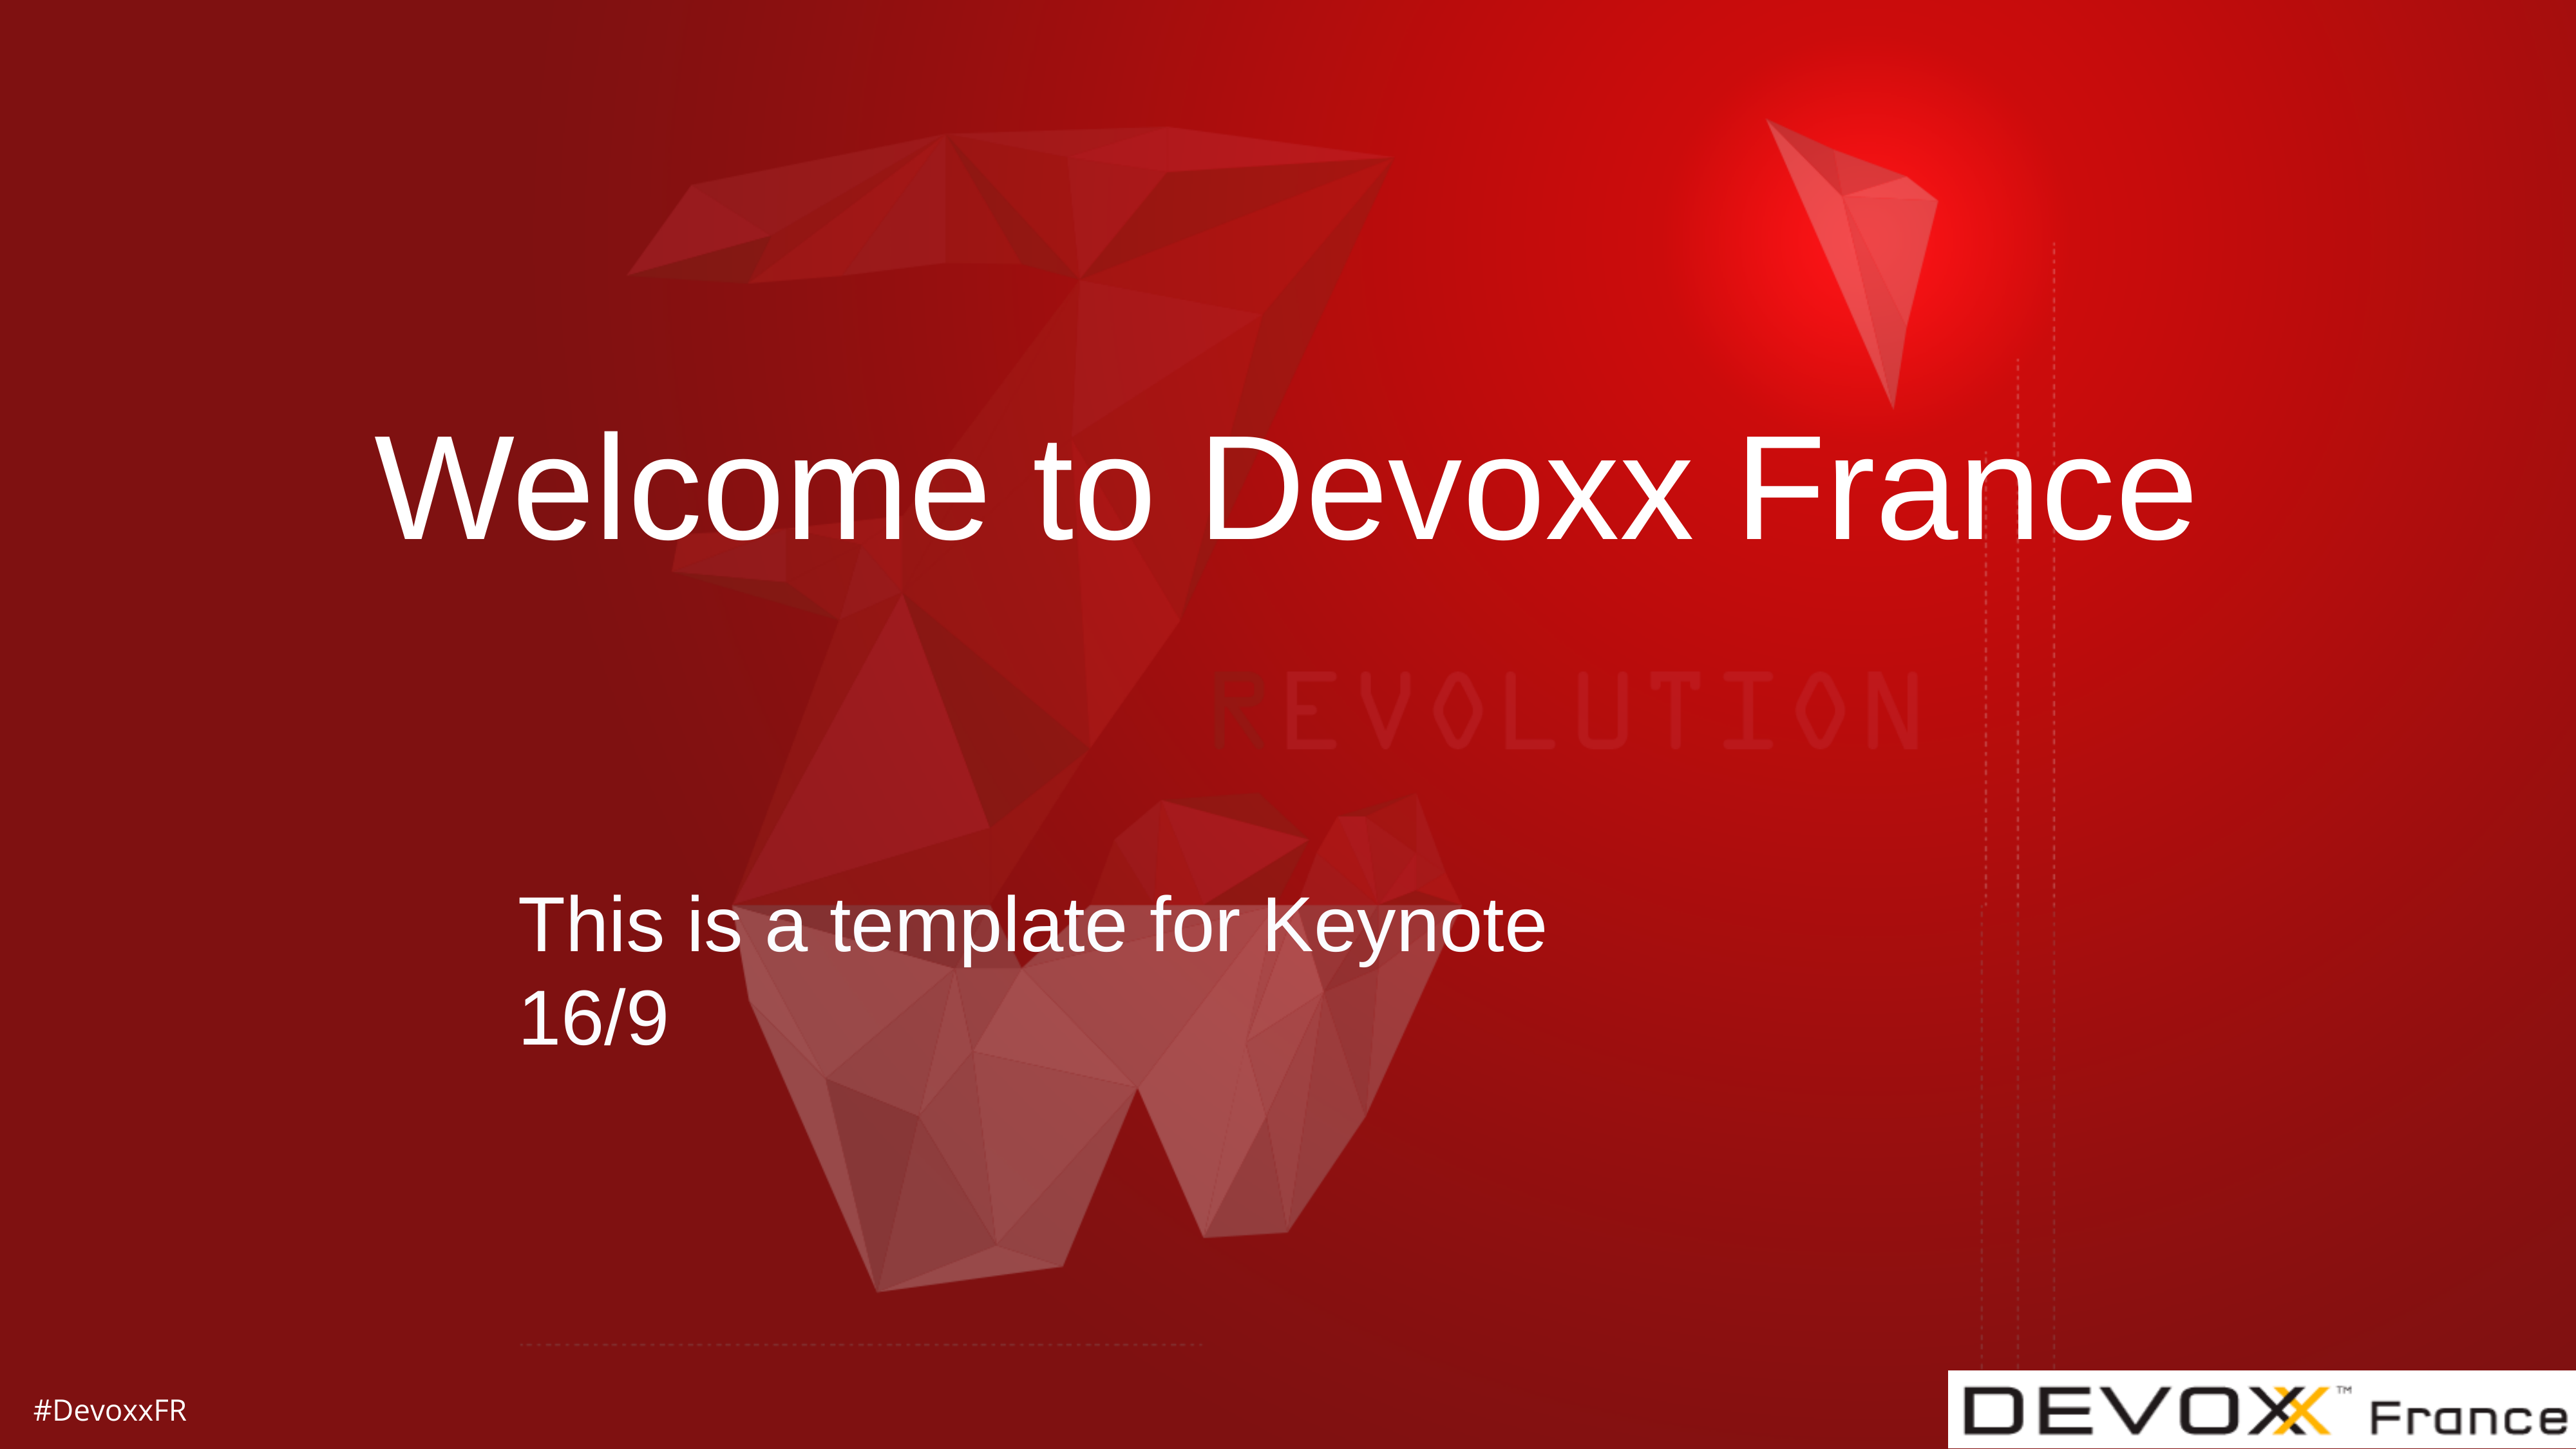

# Welcome to Devoxx France
This is a template for Keynote
16/9
2